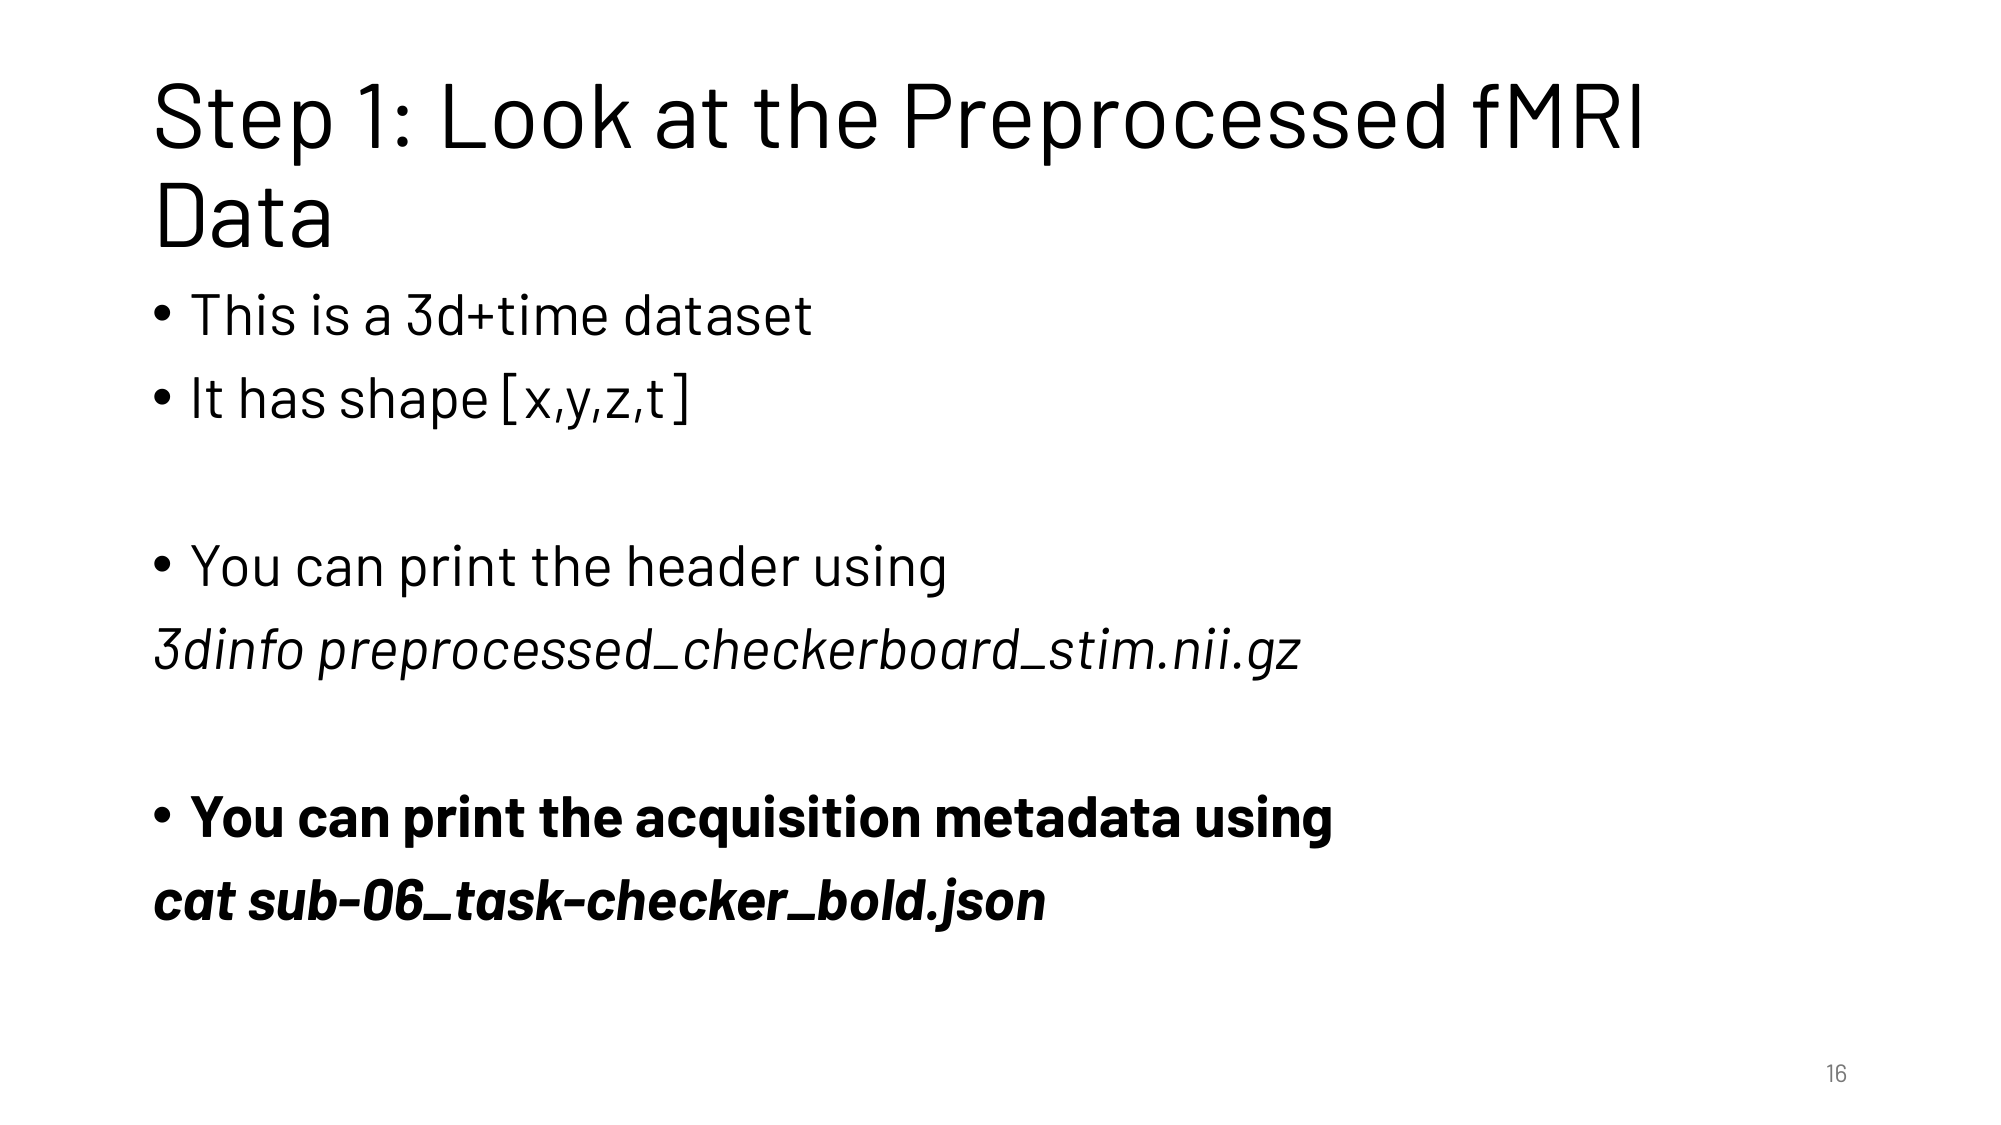

# Step 1: Look at the Preprocessed fMRI Data
This is a 3d+time dataset
It has shape [x,y,z,t]

You can print the header using
3dinfo preprocessed_checkerboard_stim.nii.gz

You can print the acquisition metadata using
cat sub-06_task-checker_bold.json

16